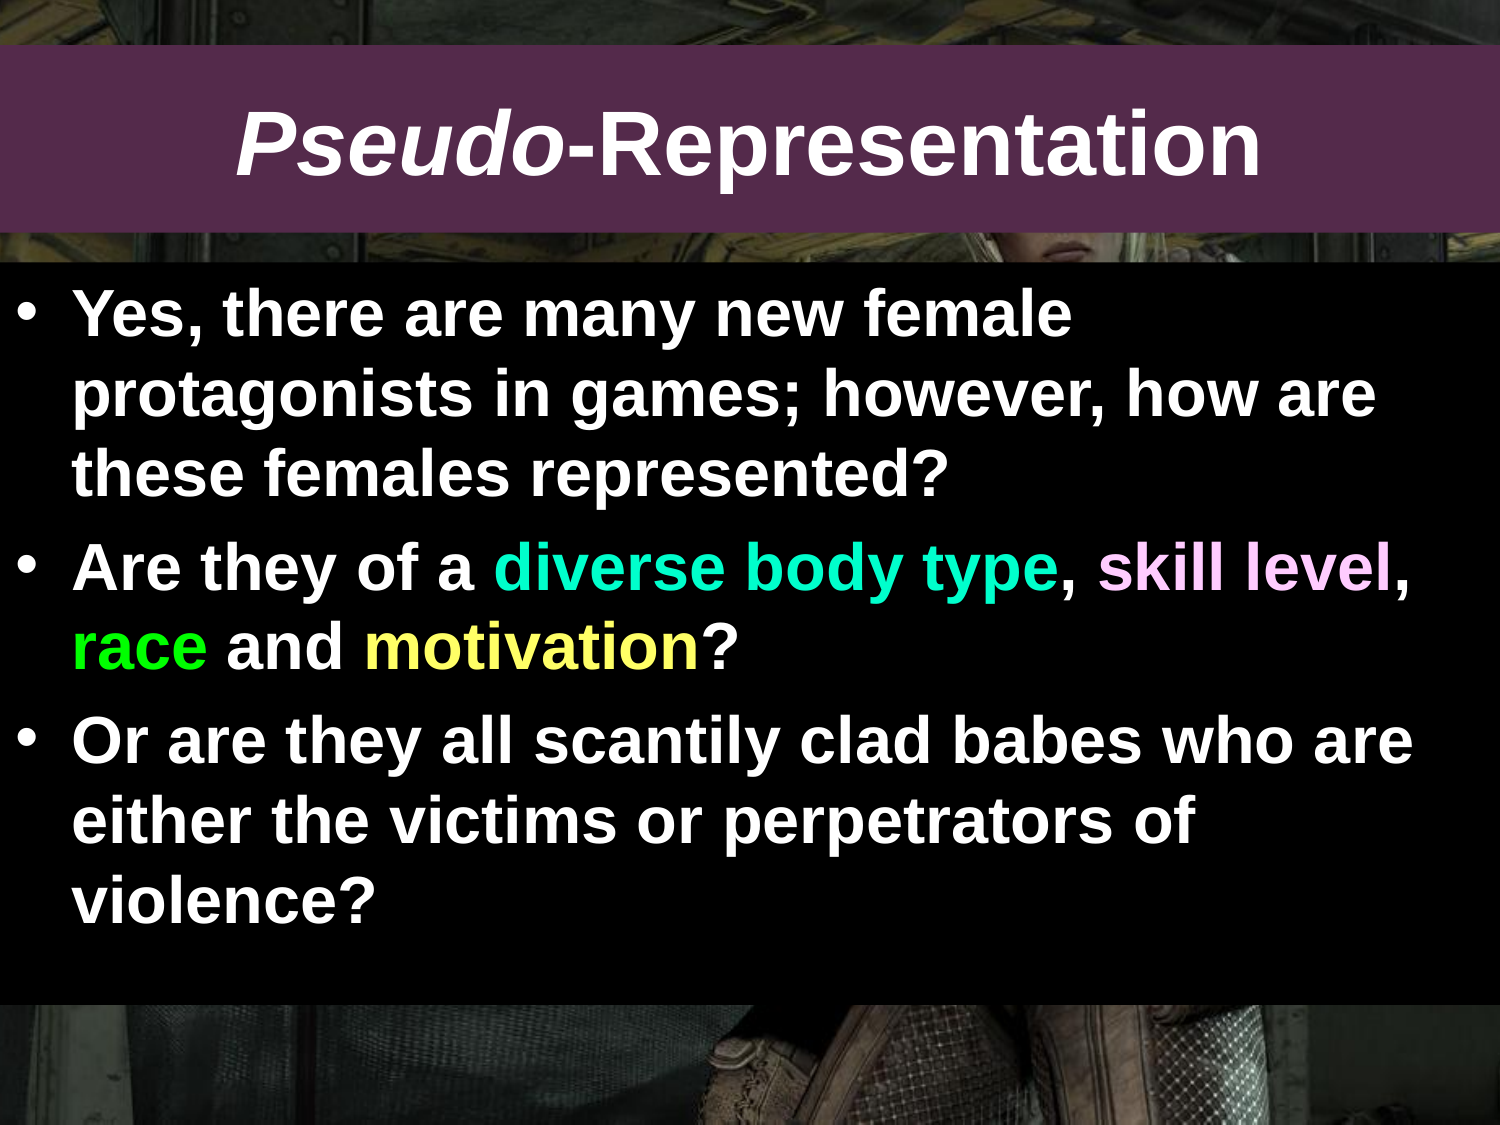

# Pseudo-Representation
Yes, there are many new female protagonists in games; however, how are these females represented?
Are they of a diverse body type, skill level, race and motivation?
Or are they all scantily clad babes who are either the victims or perpetrators of violence?